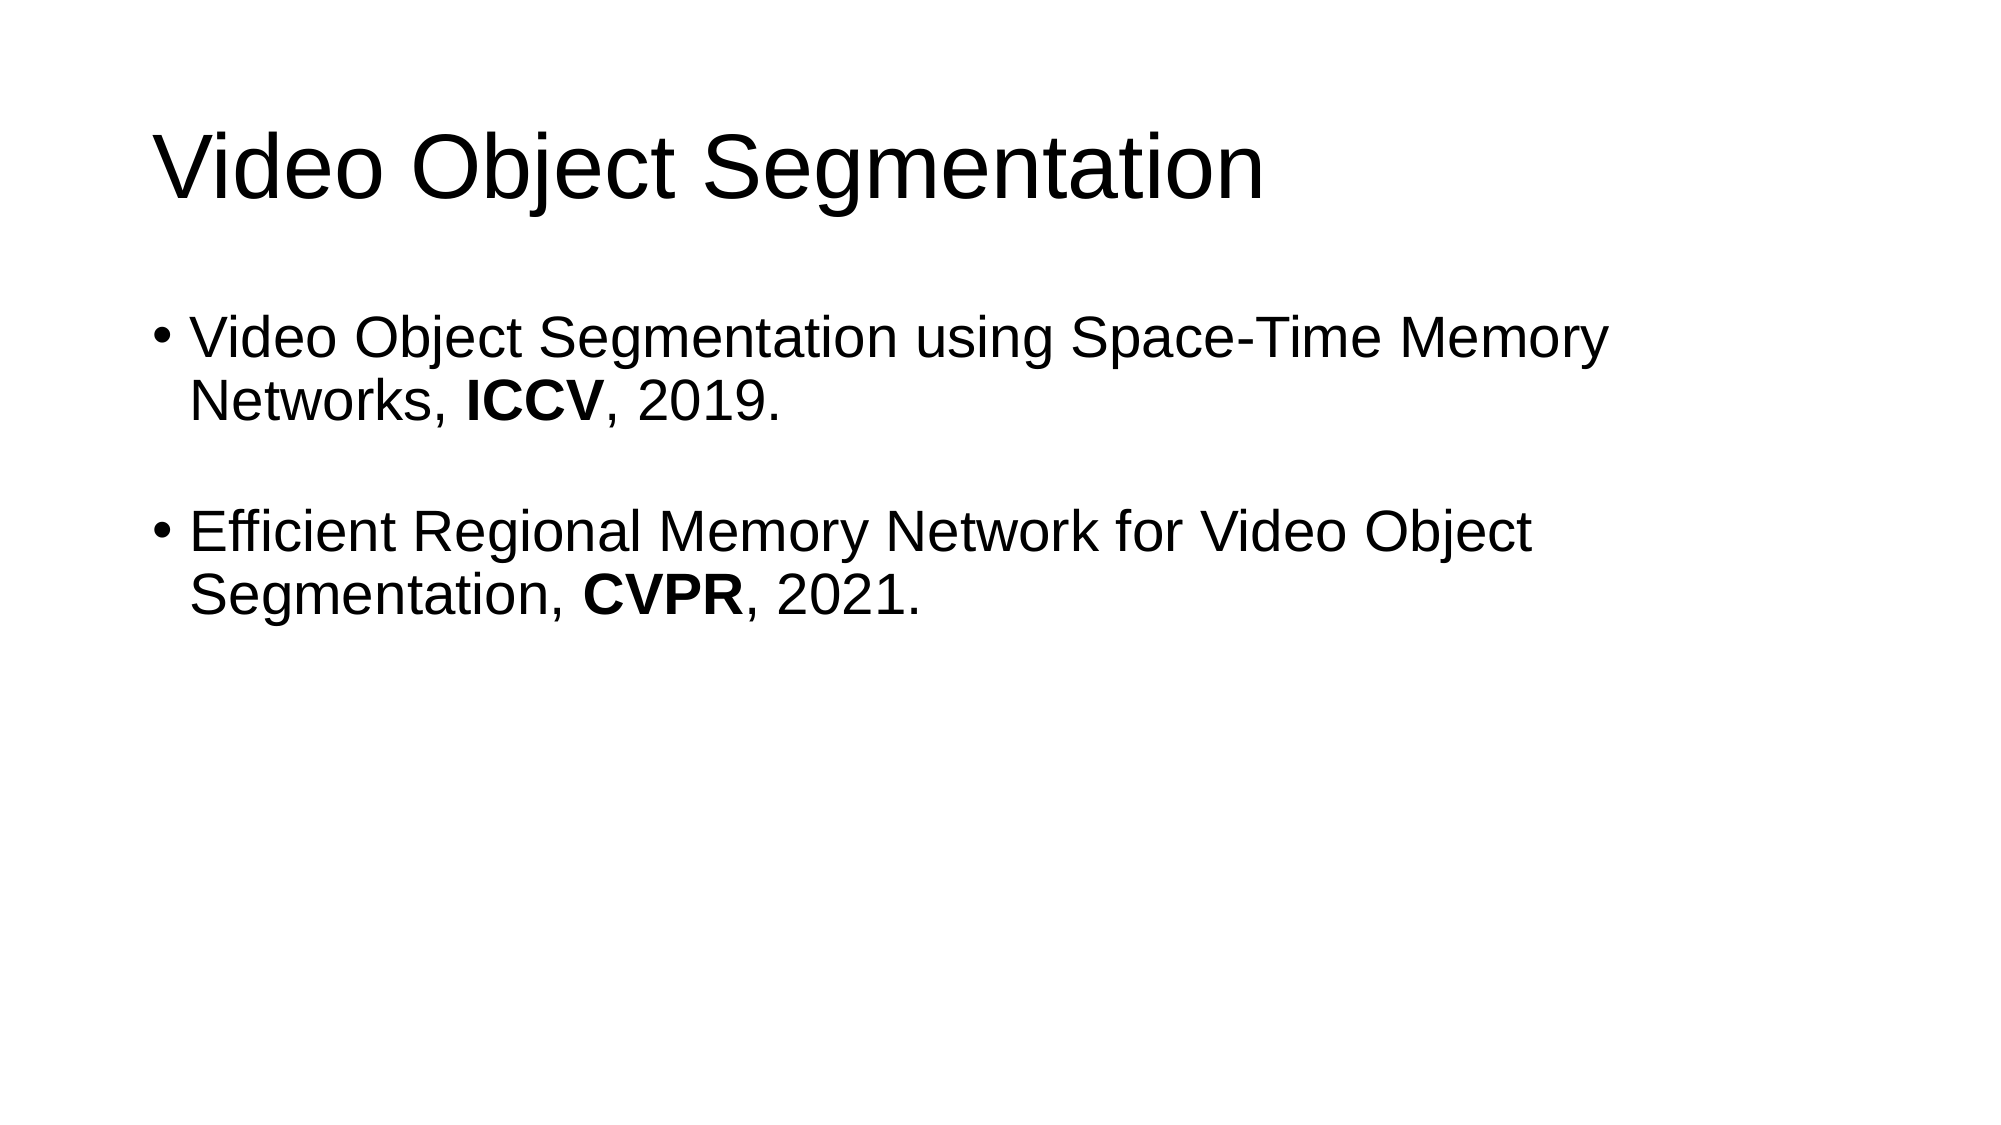

# Video Object Segmentation
Video Object Segmentation using Space-Time Memory Networks, ICCV, 2019.

Efficient Regional Memory Network for Video Object Segmentation, CVPR, 2021.